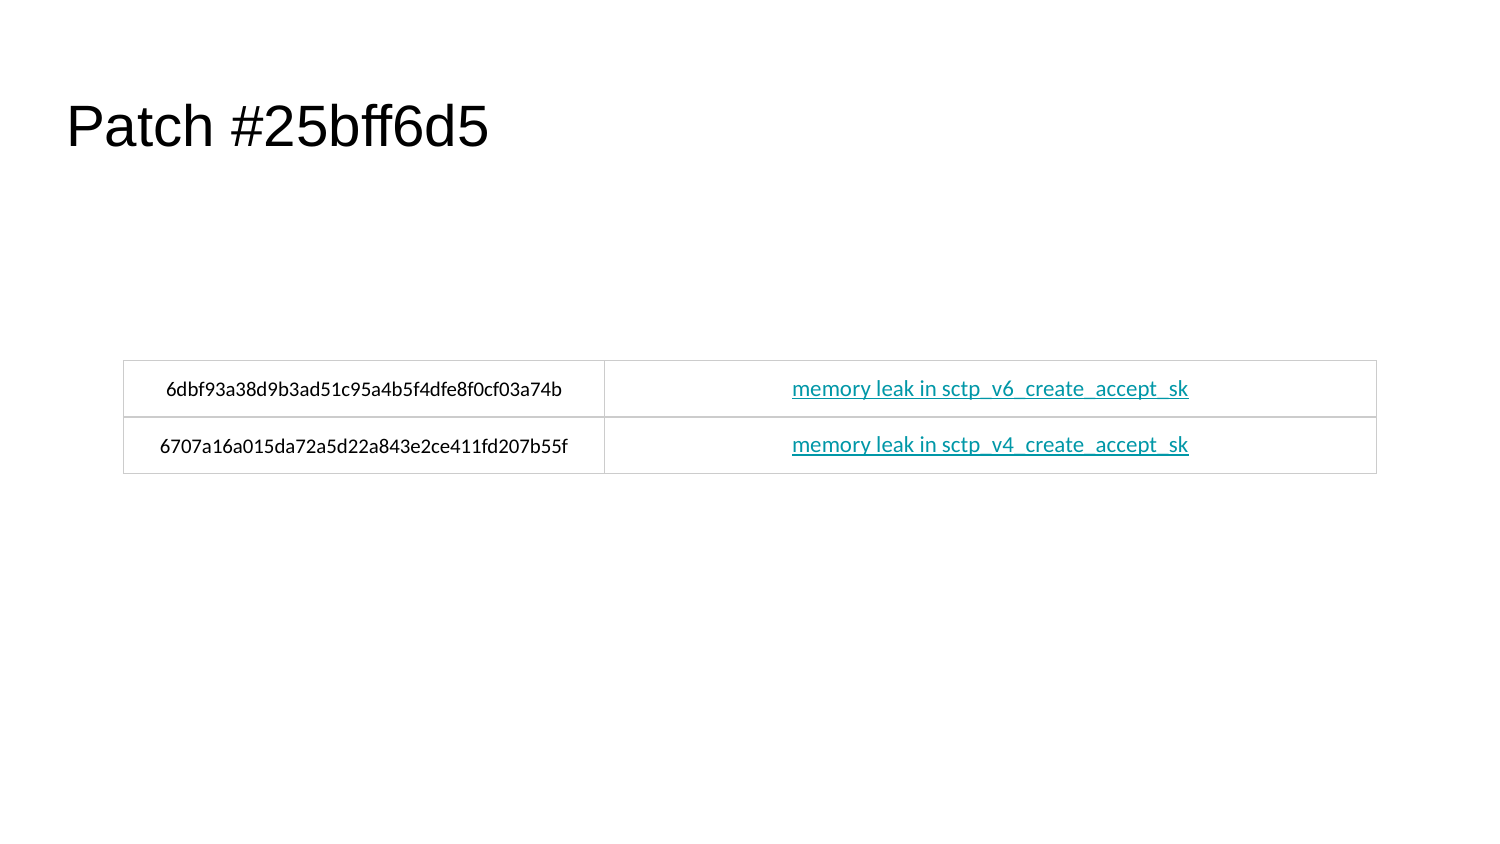

# Patch #25bff6d5
| 6dbf93a38d9b3ad51c95a4b5f4dfe8f0cf03a74b | memory leak in sctp\_v6\_create\_accept\_sk |
| --- | --- |
| 6707a16a015da72a5d22a843e2ce411fd207b55f | memory leak in sctp\_v4\_create\_accept\_sk |